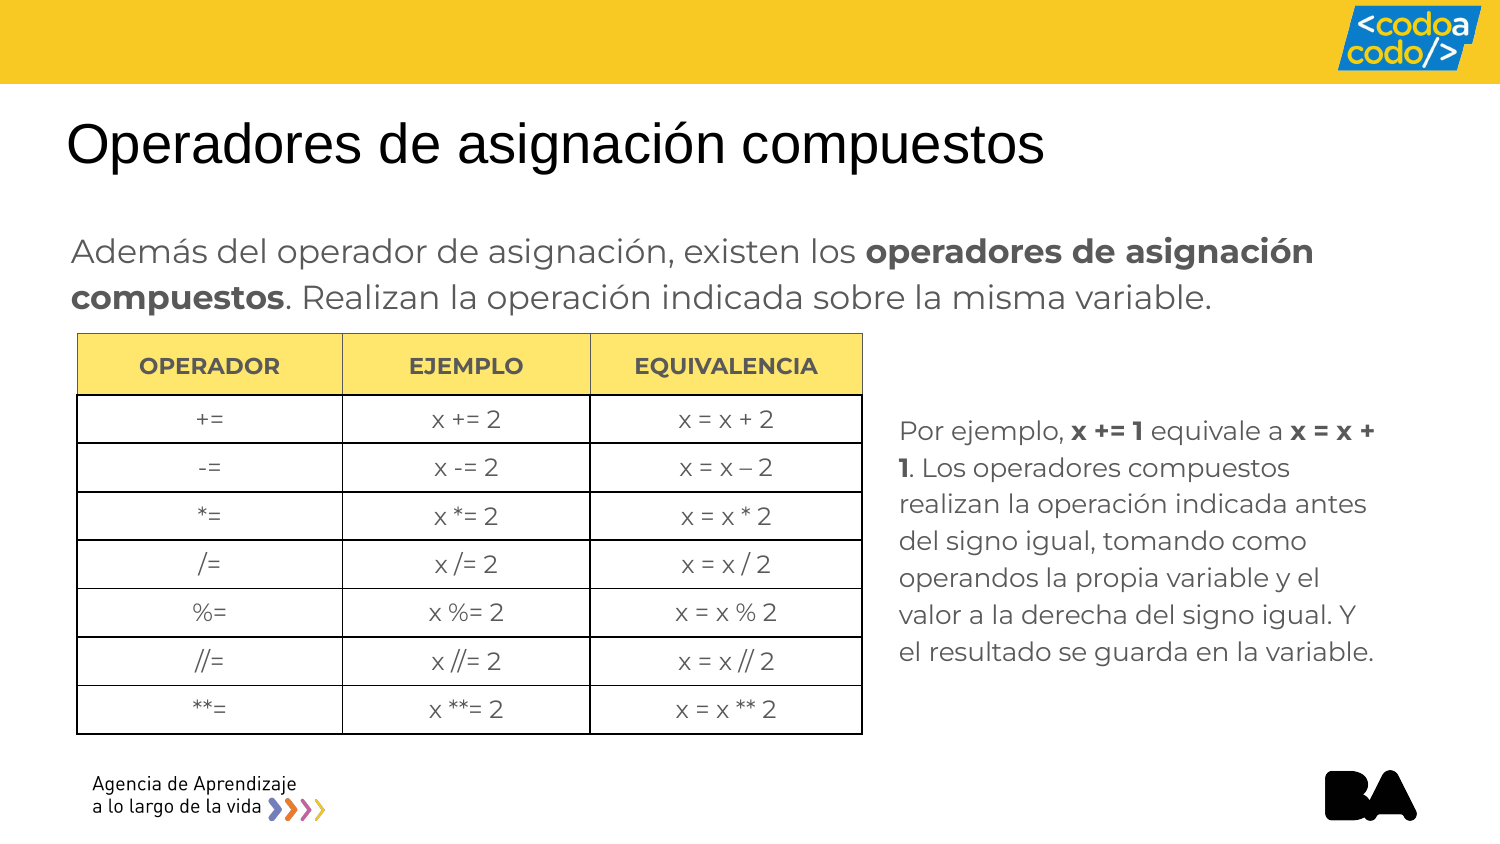

# Operadores de asignación compuestos
Además del operador de asignación, existen los operadores de asignación compuestos. Realizan la operación indicada sobre la misma variable.
| OPERADOR | EJEMPLO | EQUIVALENCIA |
| --- | --- | --- |
| += | x += 2 | x = x + 2 |
| -= | x -= 2 | x = x – 2 |
| \*= | x \*= 2 | x = x \* 2 |
| /= | x /= 2 | x = x / 2 |
| %= | x %= 2 | x = x % 2 |
| //= | x //= 2 | x = x // 2 |
| \*\*= | x \*\*= 2 | x = x \*\* 2 |
Por ejemplo, x += 1 equivale a x = x + 1. Los operadores compuestos realizan la operación indicada antes del signo igual, tomando como operandos la propia variable y el valor a la derecha del signo igual. Y el resultado se guarda en la variable.